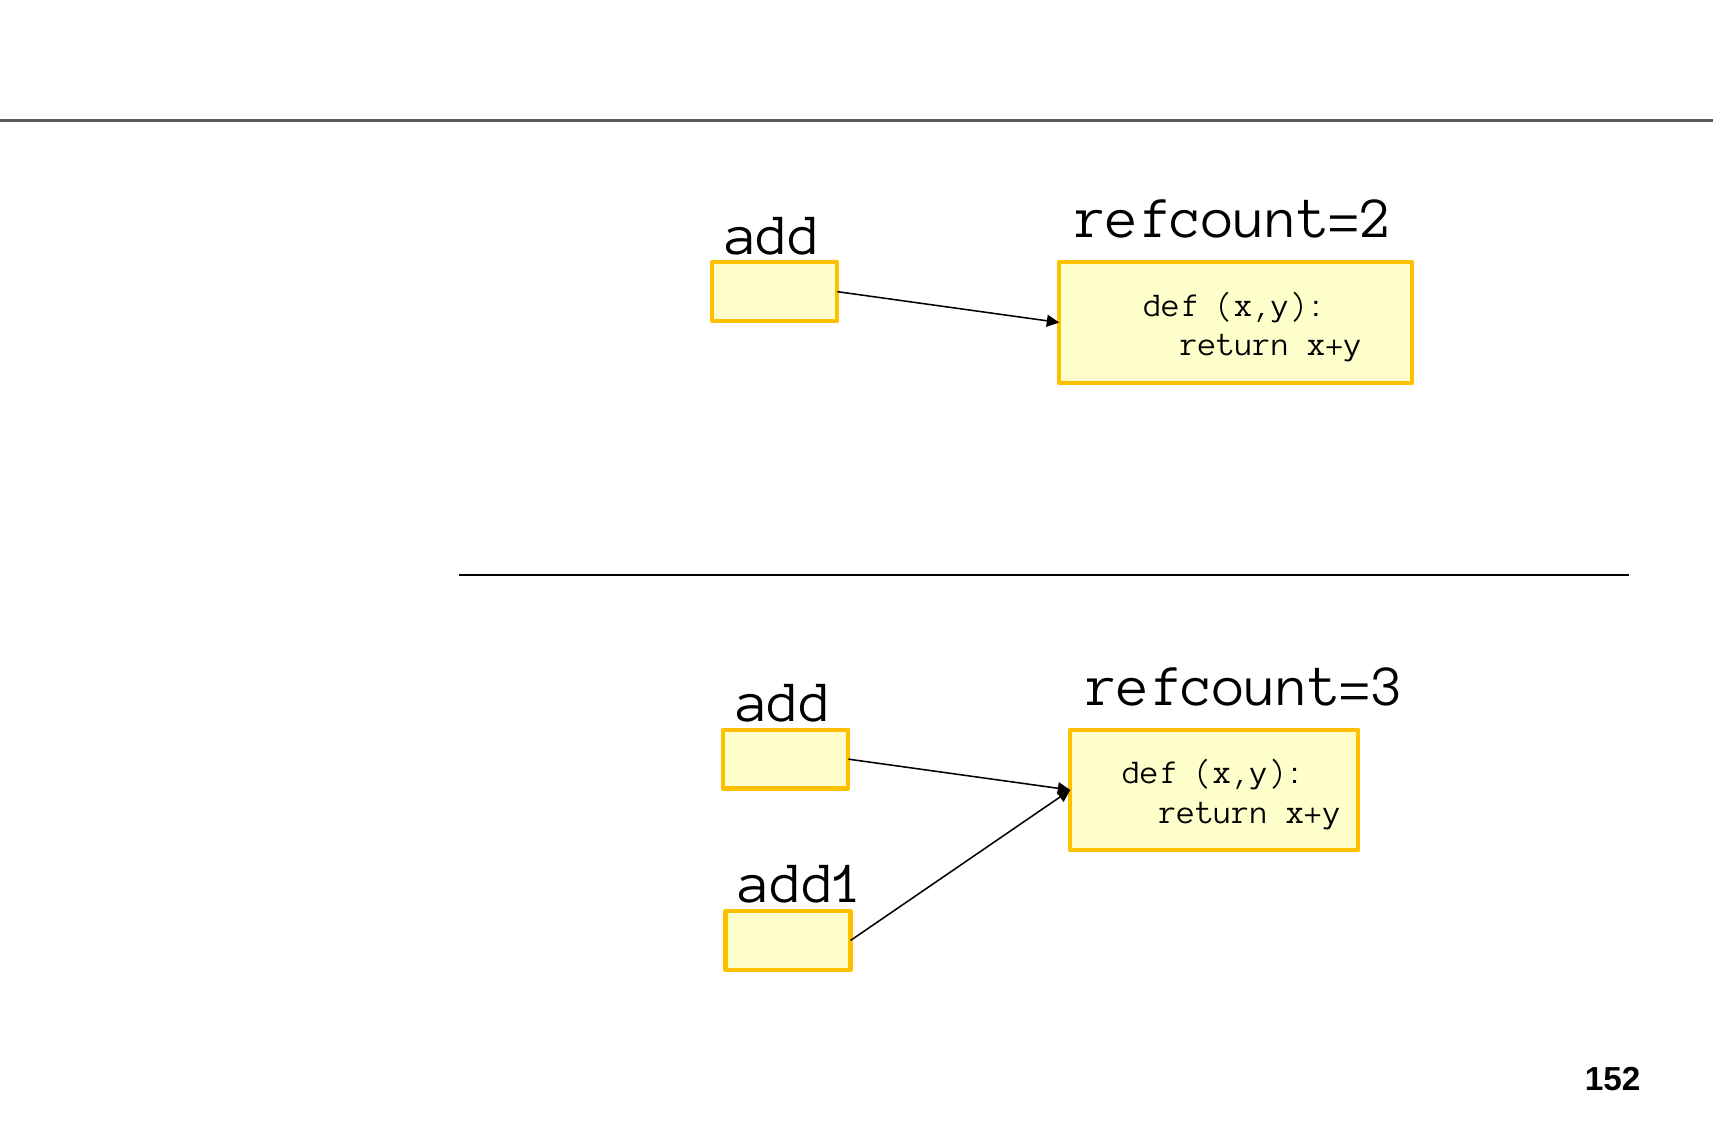

refcount=2
add

def (x,y):
    return x+y
refcount=3
add

def (x,y):
    return x+y
add1